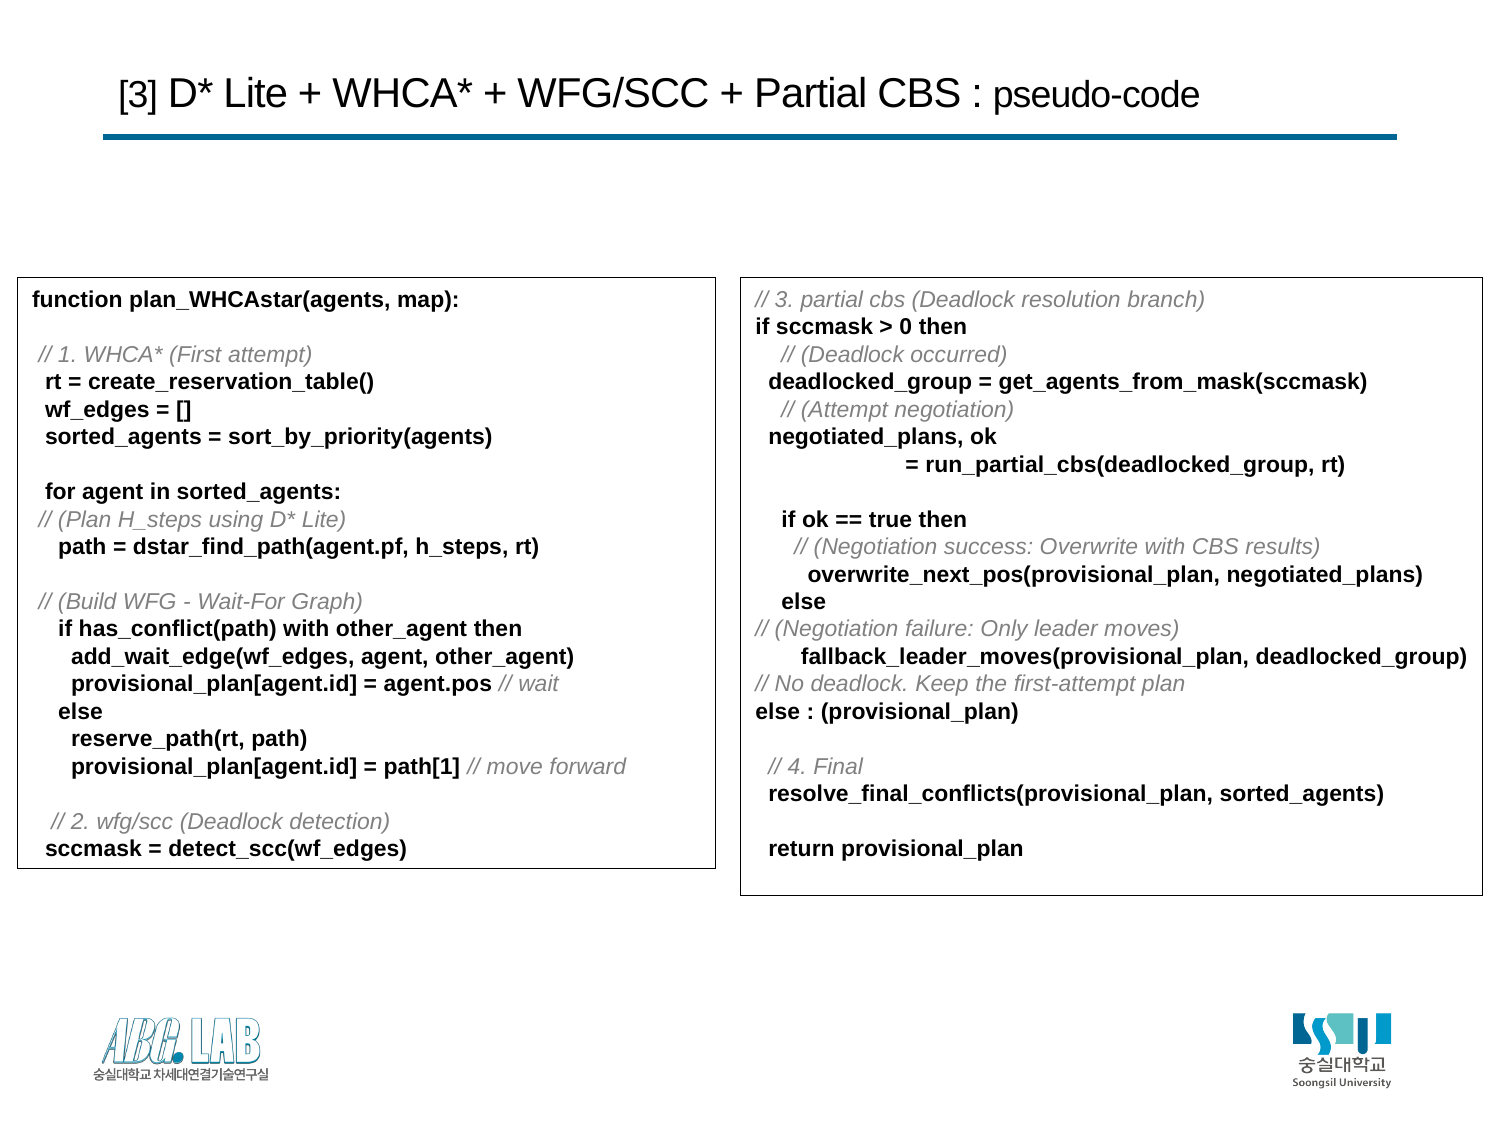

# [3] D* Lite + WHCA* + WFG/SCC + Partial CBS : pseudo-code
function plan_WHCAstar(agents, map):

 // 1. WHCA* (First attempt)
  rt = create_reservation_table()
  wf_edges = []
  sorted_agents = sort_by_priority(agents)

  for agent in sorted_agents:
 // (Plan H_steps using D* Lite)
    path = dstar_find_path(agent.pf, h_steps, rt)

 // (Build WFG - Wait-For Graph)
    if has_conflict(path) with other_agent then
      add_wait_edge(wf_edges, agent, other_agent)
      provisional_plan[agent.id] = agent.pos // wait
    else
      reserve_path(rt, path)
      provisional_plan[agent.id] = path[1] // move forward

   // 2. wfg/scc (Deadlock detection)
  sccmask = detect_scc(wf_edges)
// 3. partial cbs (Deadlock resolution branch)
if sccmask > 0 then
    // (Deadlock occurred)
  deadlocked_group = get_agents_from_mask(sccmask)
    // (Attempt negotiation)
  negotiated_plans, ok
	= run_partial_cbs(deadlocked_group, rt)

    if ok == true then
      // (Negotiation success: Overwrite with CBS results)
        overwrite_next_pos(provisional_plan, negotiated_plans)
    else
// (Negotiation failure: Only leader moves)
       fallback_leader_moves(provisional_plan, deadlocked_group)
// No deadlock. Keep the first-attempt plan
else : (provisional_plan)

  // 4. Final
  resolve_final_conflicts(provisional_plan, sorted_agents)

  return provisional_plan